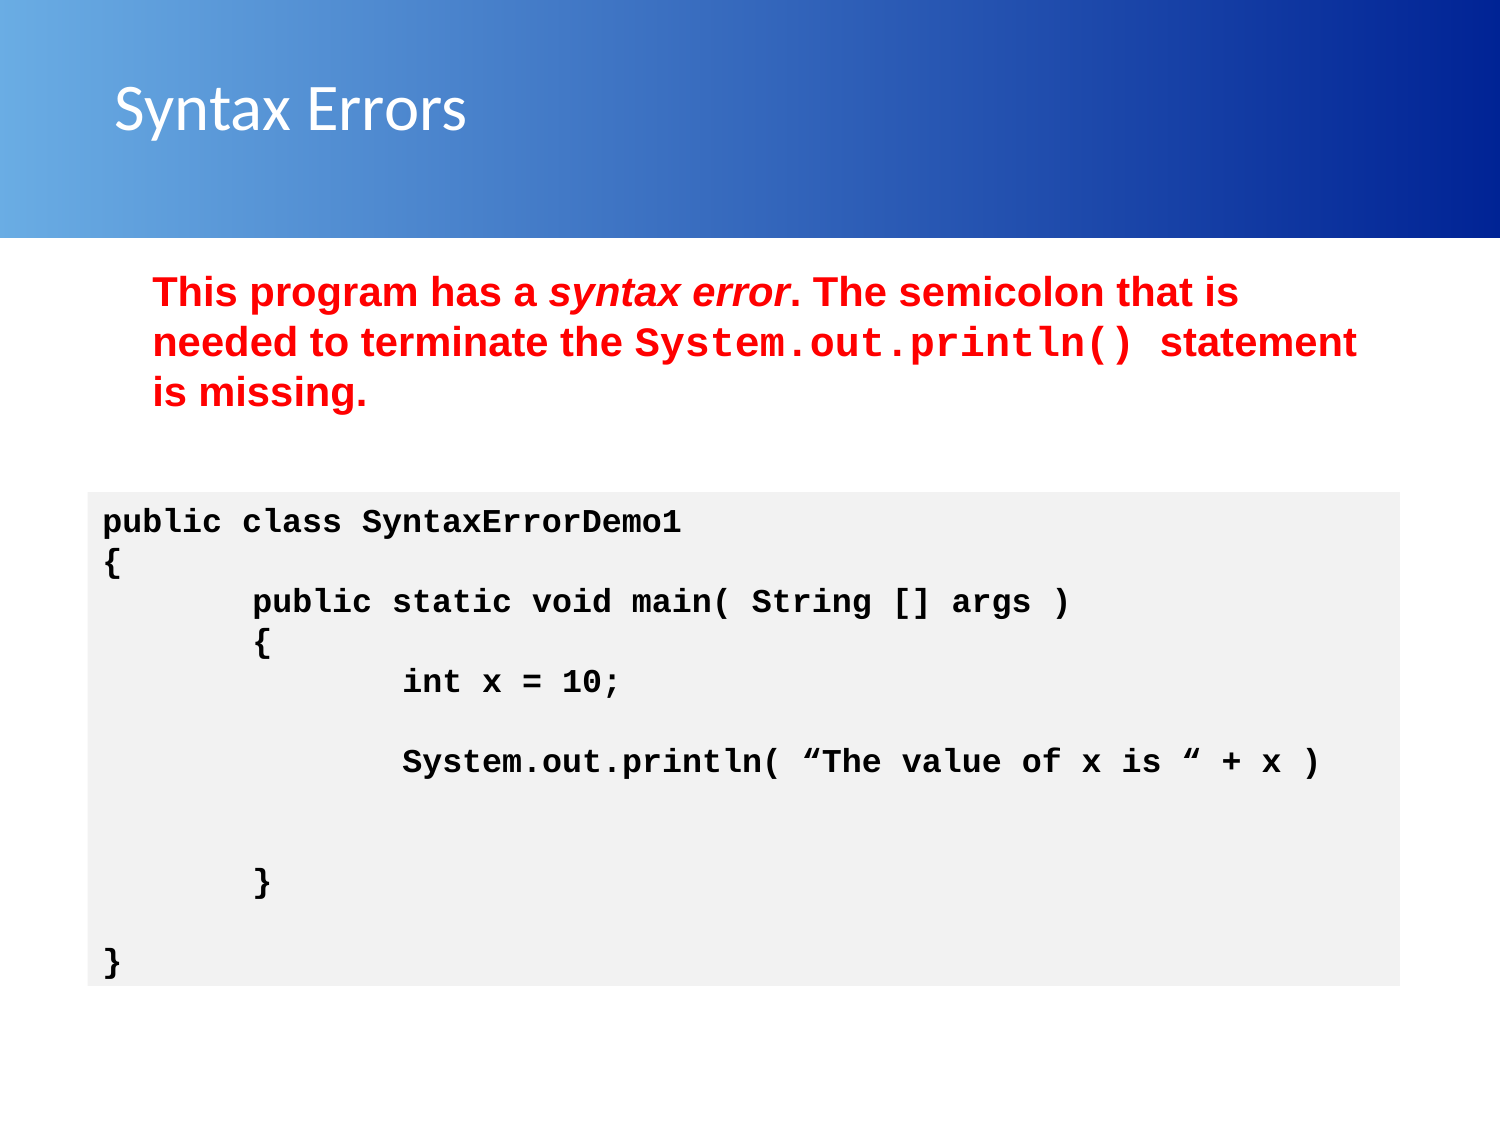

# Syntax Errors

This program has a syntax error. The semicolon that is needed to terminate the System.out.println() statement is missing.
public class SyntaxErrorDemo1
{
	public static void main( String [] args )
	{
		int x = 10;

		System.out.println( “The value of x is “ + x )

	}

}